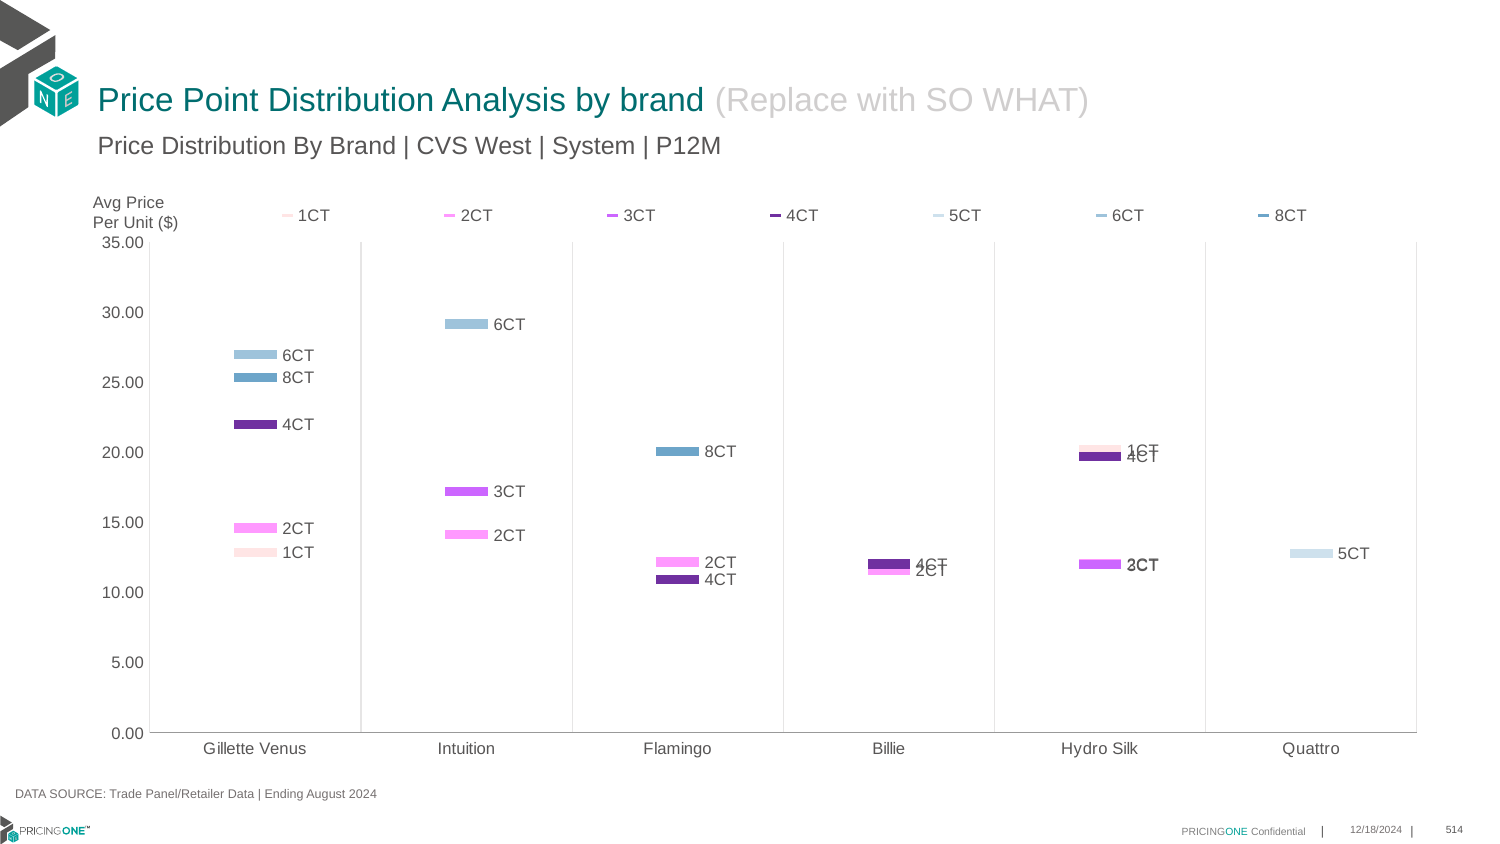

# Price Point Distribution Analysis by brand (Replace with SO WHAT)
Price Distribution By Brand | CVS West | System | P12M

### Chart

| Category | 1CT | 2CT | 3CT | 4CT | 5CT | 6CT | 8CT |
|---|---|---|---|---|---|---|---|
| Gillette Venus | 12.86811287220315 | 14.60577967783079 | None | 21.980792376304553 | None | 26.956183456183457 | 25.31677638140834 |
| Intuition | None | 14.11235735246169 | 17.19869022612134 | None | None | 29.146454767726162 | None |
| Flamingo | None | 12.170642748148424 | None | 10.946946684822457 | None | None | 20.07533718689788 |
| Billie | None | 11.592975337602232 | None | 12.038193970808894 | None | None | None |
| Hydro Silk | 20.179593447799487 | 12.048028557520688 | 11.970365381377336 | 19.71570365118752 | None | None | None |
| Quattro | None | None | None | None | 12.780648346223465 | None | None |
Avg Price
Per Unit ($)
DATA SOURCE: Trade Panel/Retailer Data | Ending August 2024
12/18/2024
514